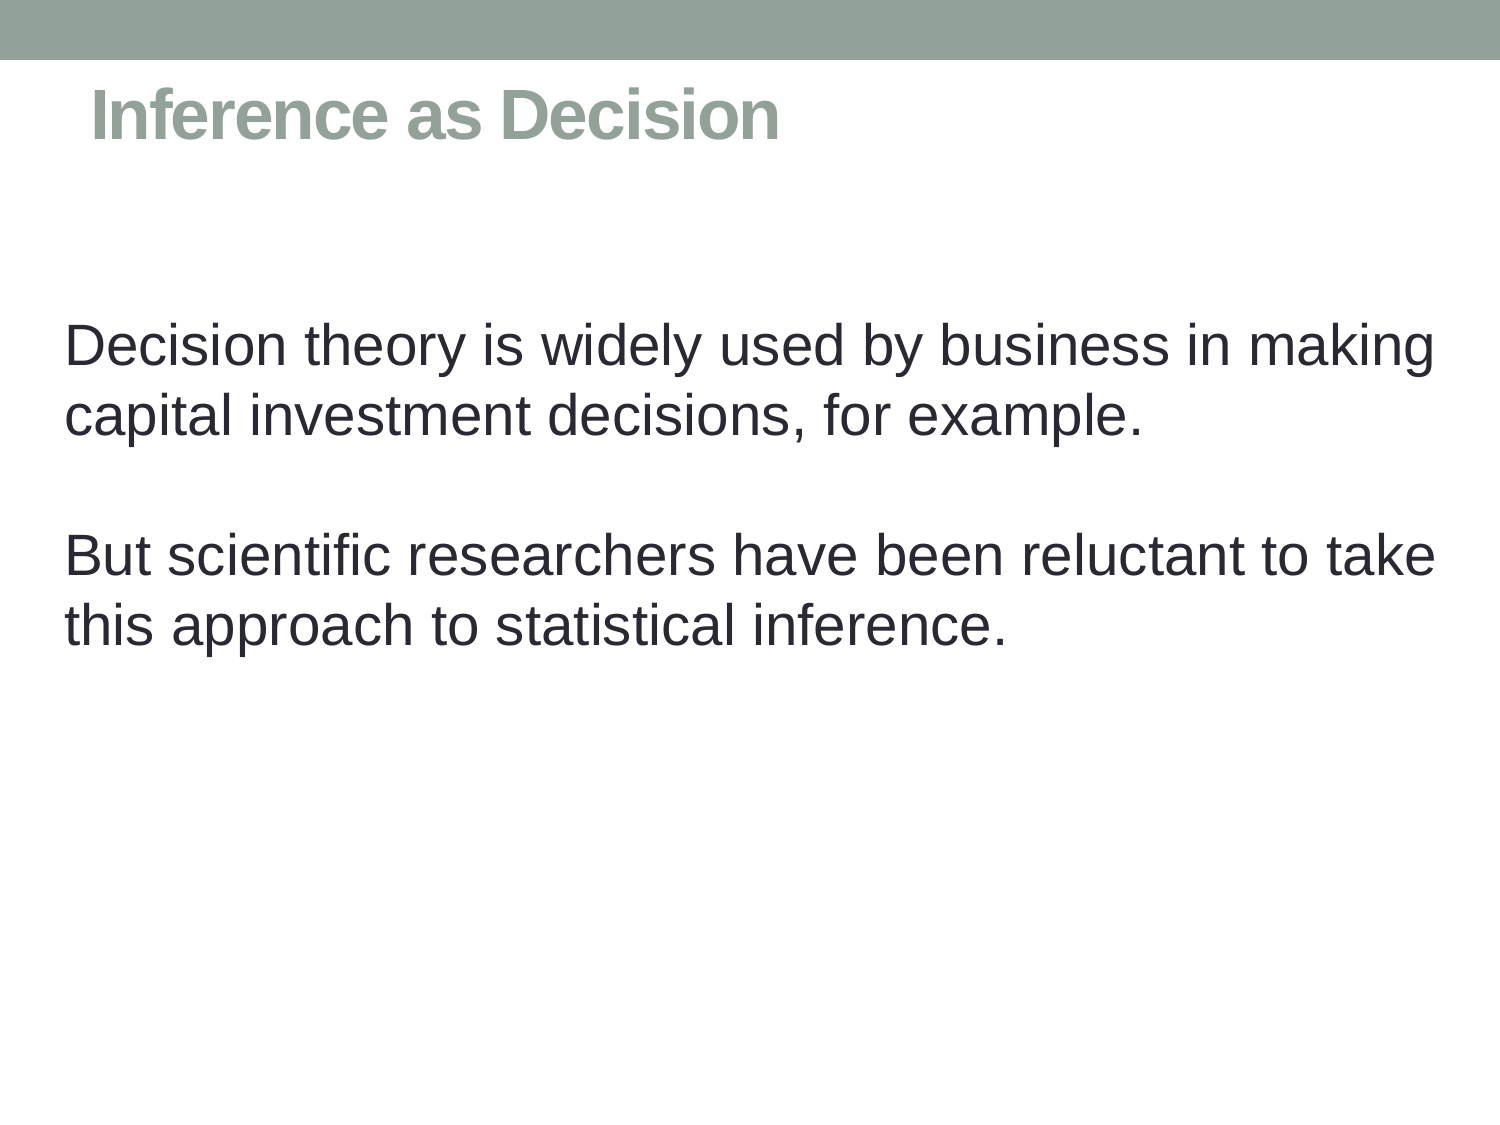

# Inference as Decision
Decision theory is widely used by business in making capital investment decisions, for example.

But scientific researchers have been reluctant to take this approach to statistical inference.